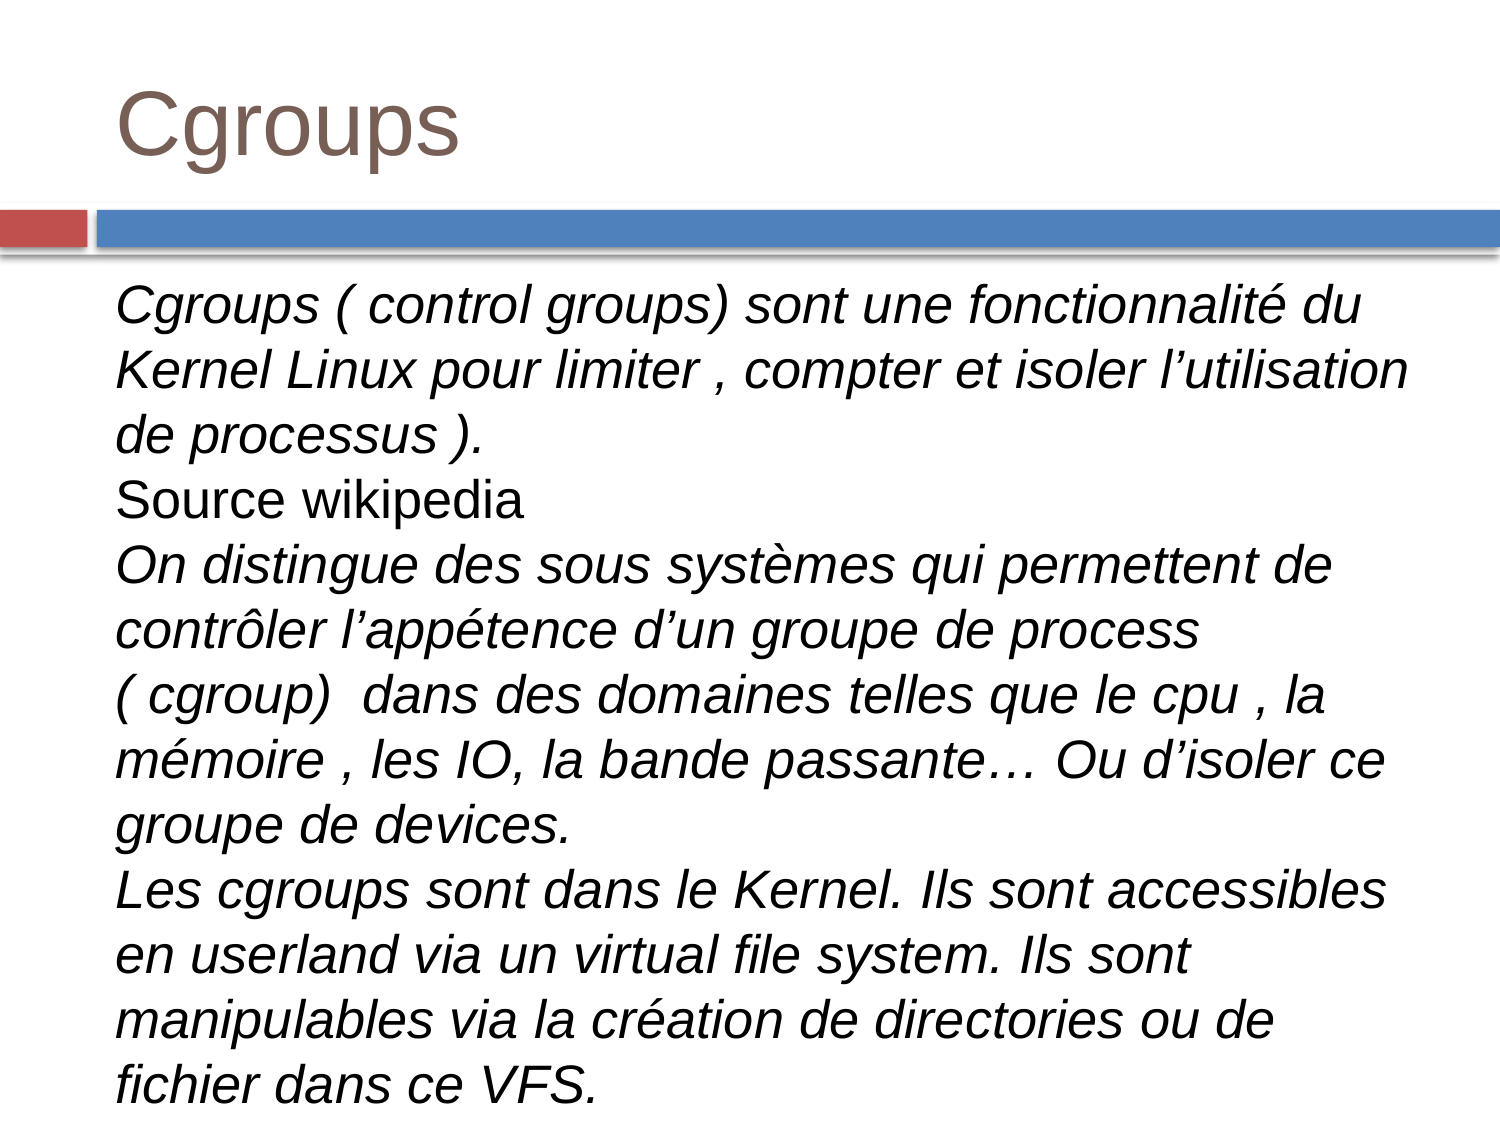

Cgroups
Cgroups ( control groups) sont une fonctionnalité du Kernel Linux pour limiter , compter et isoler l’utilisation de processus ).
Source wikipedia
On distingue des sous systèmes qui permettent de contrôler l’appétence d’un groupe de process ( cgroup)  dans des domaines telles que le cpu , la mémoire , les IO, la bande passante… Ou d’isoler ce groupe de devices.
Les cgroups sont dans le Kernel. Ils sont accessibles en userland via un virtual file system. Ils sont manipulables via la création de directories ou de fichier dans ce VFS.